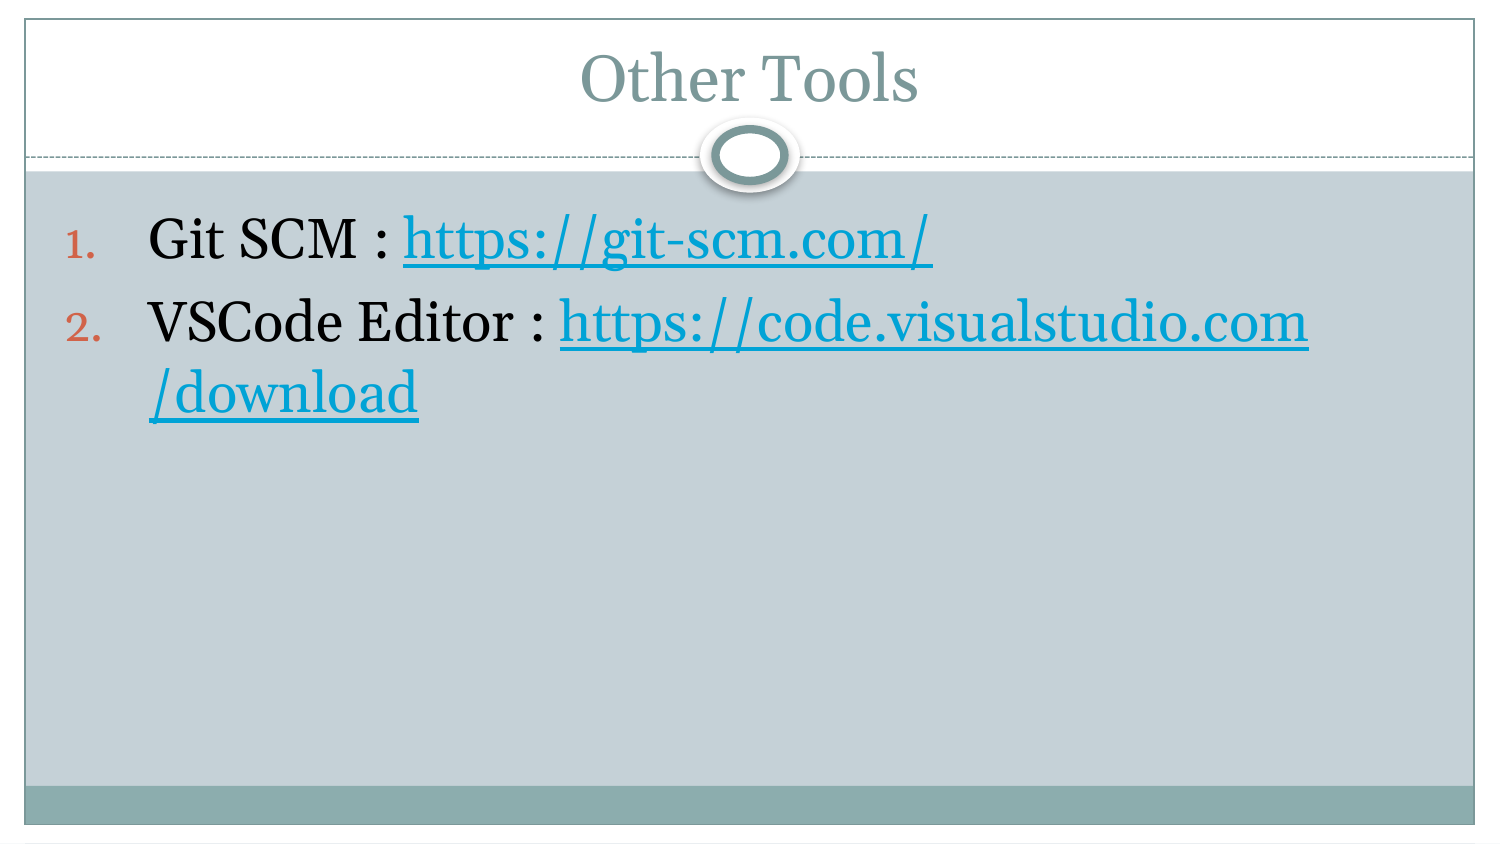

# Other Tools
Git SCM : https://git-scm.com/
VSCode Editor : https://code.visualstudio.com/download